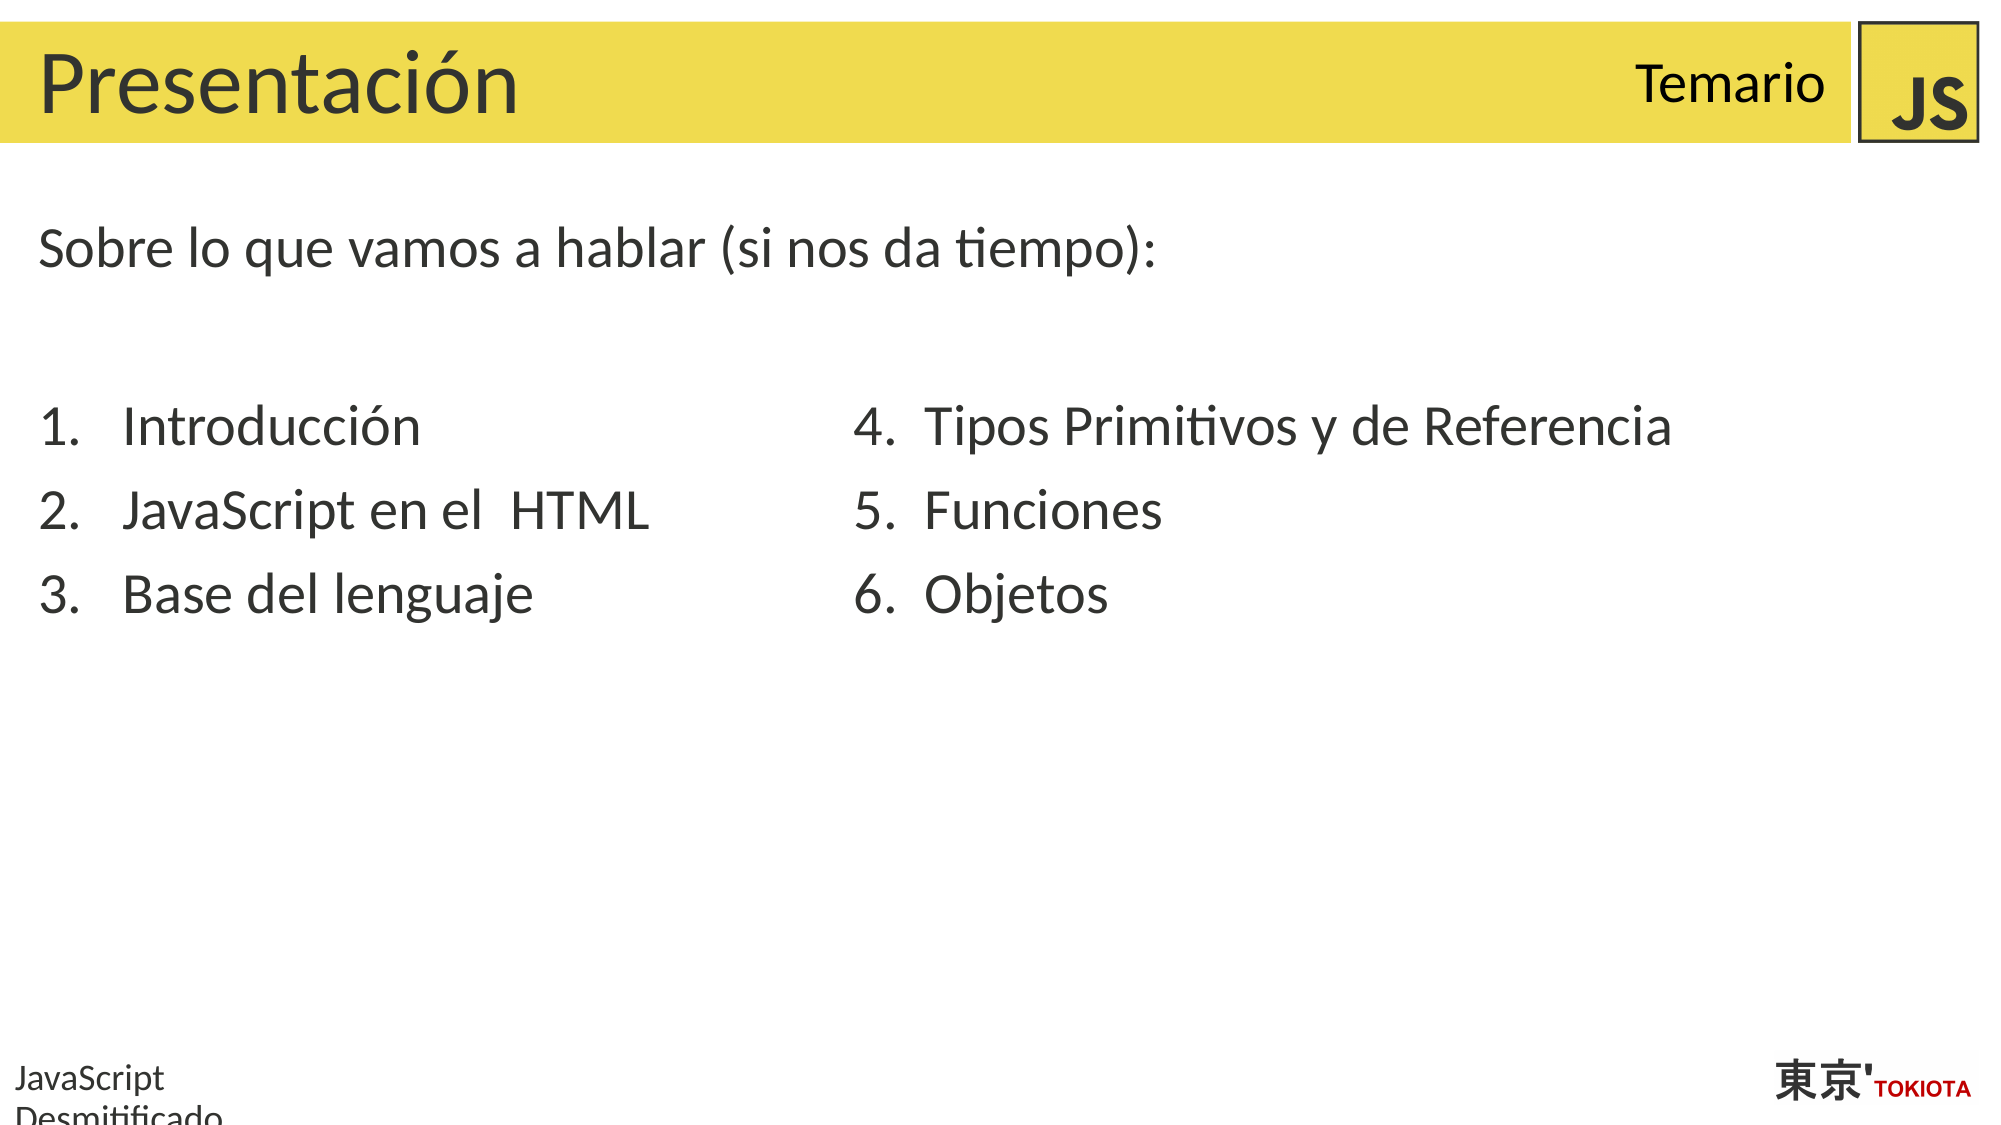

# Presentación
Temario
Sobre lo que vamos a hablar (si nos da tiempo):

Introducción
JavaScript en el  HTML
Base del lenguaje
4.  Tipos Primitivos y de Referencia
5.  Funciones
6.  Objetos